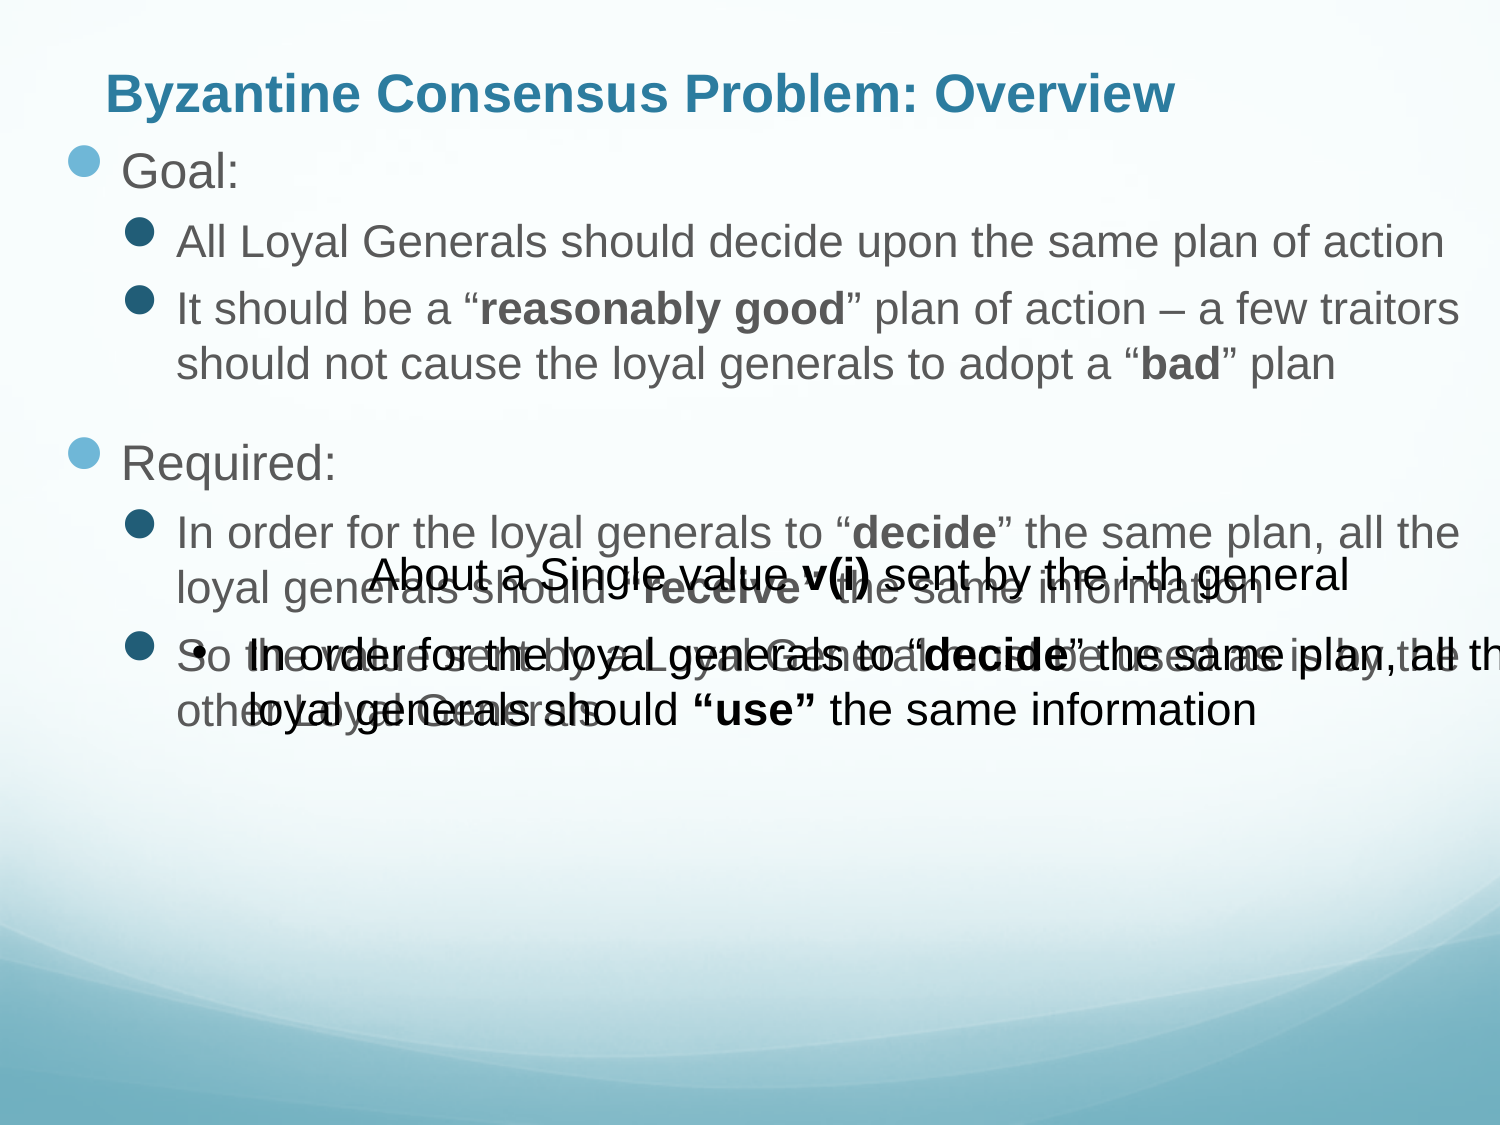

# Byzantine Consensus Problem: Overview
Goal:
All Loyal Generals should decide upon the same plan of action
It should be a “reasonably good” plan of action – a few traitors should not cause the loyal generals to adopt a “bad” plan
Required:
In order for the loyal generals to “decide” the same plan, all the loyal generals should “receive” the same information
So the value sent by a Loyal General must be used as is by the other Loyal Generals
About a Single value v(i) sent by the i-th general
In order for the loyal generals to “decide” the same plan, all the loyal generals should “use” the same information